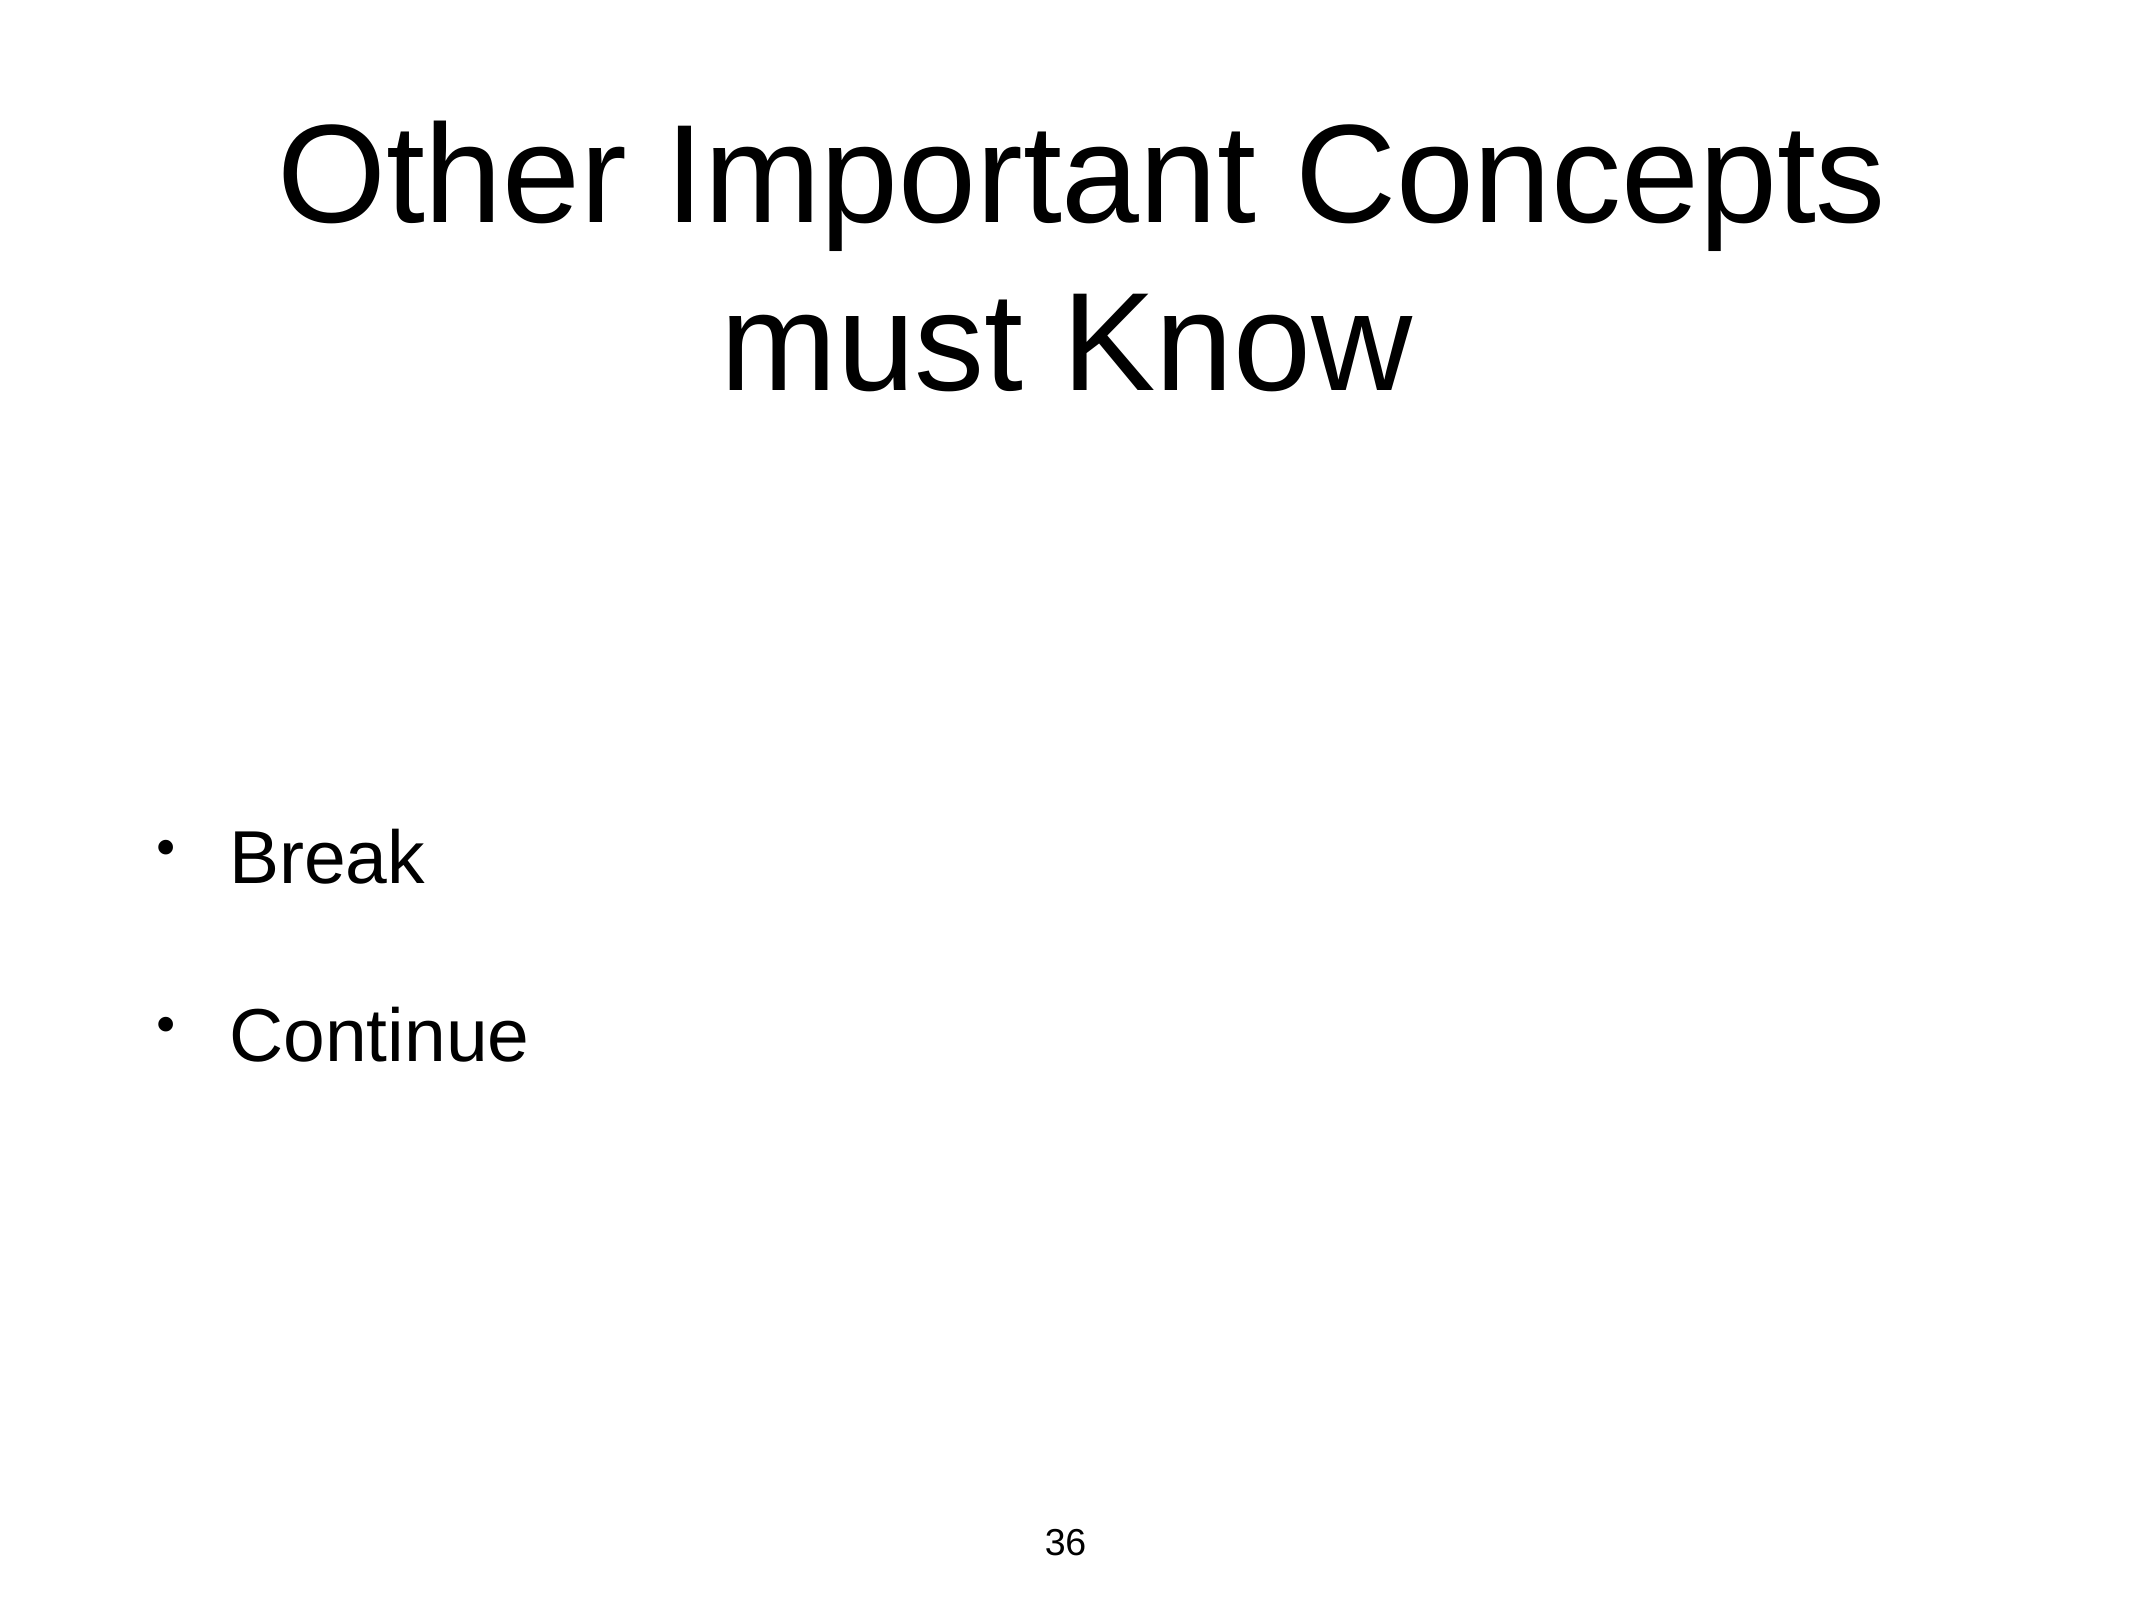

# Other Important Concepts must Know
Break
Continue
36